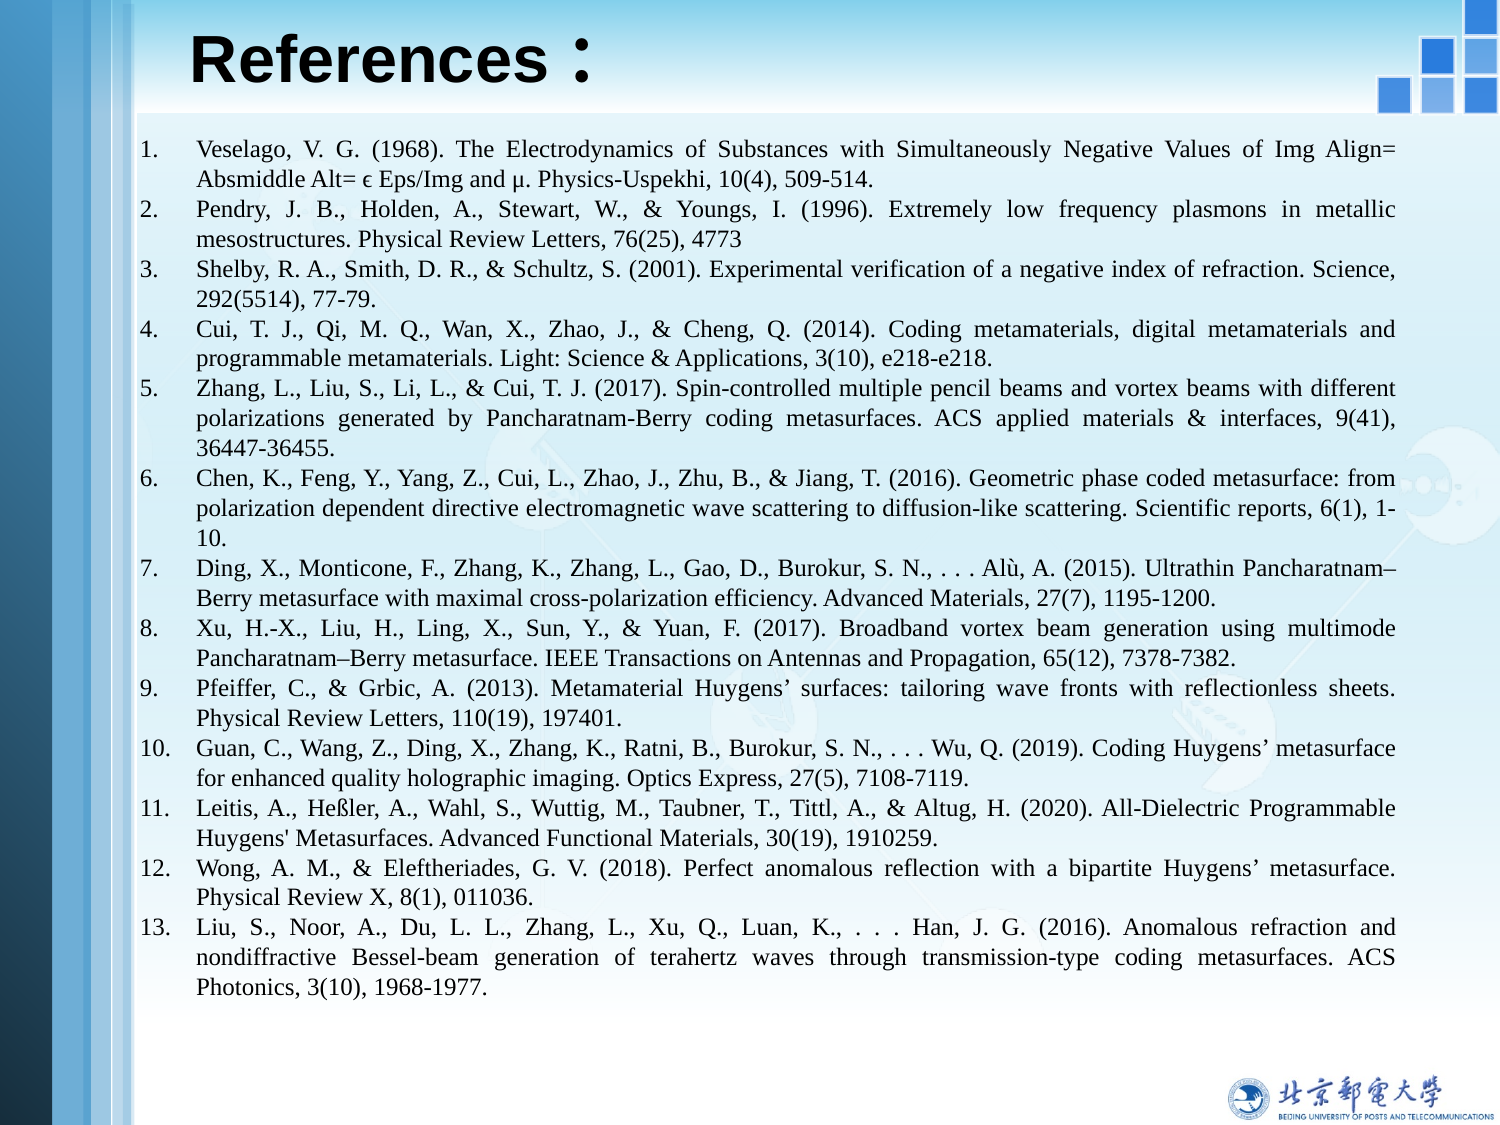

# References：
Veselago, V. G. (1968). The Electrodynamics of Substances with Simultaneously Negative Values of Img Align= Absmiddle Alt= ϵ Eps/Img and μ. Physics-Uspekhi, 10(4), 509-514.
Pendry, J. B., Holden, A., Stewart, W., & Youngs, I. (1996). Extremely low frequency plasmons in metallic mesostructures. Physical Review Letters, 76(25), 4773
Shelby, R. A., Smith, D. R., & Schultz, S. (2001). Experimental verification of a negative index of refraction. Science, 292(5514), 77-79.
Cui, T. J., Qi, M. Q., Wan, X., Zhao, J., & Cheng, Q. (2014). Coding metamaterials, digital metamaterials and programmable metamaterials. Light: Science & Applications, 3(10), e218-e218.
Zhang, L., Liu, S., Li, L., & Cui, T. J. (2017). Spin-controlled multiple pencil beams and vortex beams with different polarizations generated by Pancharatnam-Berry coding metasurfaces. ACS applied materials & interfaces, 9(41), 36447-36455.
Chen, K., Feng, Y., Yang, Z., Cui, L., Zhao, J., Zhu, B., & Jiang, T. (2016). Geometric phase coded metasurface: from polarization dependent directive electromagnetic wave scattering to diffusion-like scattering. Scientific reports, 6(1), 1-10.
Ding, X., Monticone, F., Zhang, K., Zhang, L., Gao, D., Burokur, S. N., . . . Alù, A. (2015). Ultrathin Pancharatnam–Berry metasurface with maximal cross‐polarization efficiency. Advanced Materials, 27(7), 1195-1200.
Xu, H.-X., Liu, H., Ling, X., Sun, Y., & Yuan, F. (2017). Broadband vortex beam generation using multimode Pancharatnam–Berry metasurface. IEEE Transactions on Antennas and Propagation, 65(12), 7378-7382.
Pfeiffer, C., & Grbic, A. (2013). Metamaterial Huygens’ surfaces: tailoring wave fronts with reflectionless sheets. Physical Review Letters, 110(19), 197401.
Guan, C., Wang, Z., Ding, X., Zhang, K., Ratni, B., Burokur, S. N., . . . Wu, Q. (2019). Coding Huygens’ metasurface for enhanced quality holographic imaging. Optics Express, 27(5), 7108-7119.
Leitis, A., Heßler, A., Wahl, S., Wuttig, M., Taubner, T., Tittl, A., & Altug, H. (2020). All‐Dielectric Programmable Huygens' Metasurfaces. Advanced Functional Materials, 30(19), 1910259.
Wong, A. M., & Eleftheriades, G. V. (2018). Perfect anomalous reflection with a bipartite Huygens’ metasurface. Physical Review X, 8(1), 011036.
Liu, S., Noor, A., Du, L. L., Zhang, L., Xu, Q., Luan, K., . . . Han, J. G. (2016). Anomalous refraction and nondiffractive Bessel-beam generation of terahertz waves through transmission-type coding metasurfaces. ACS Photonics, 3(10), 1968-1977.